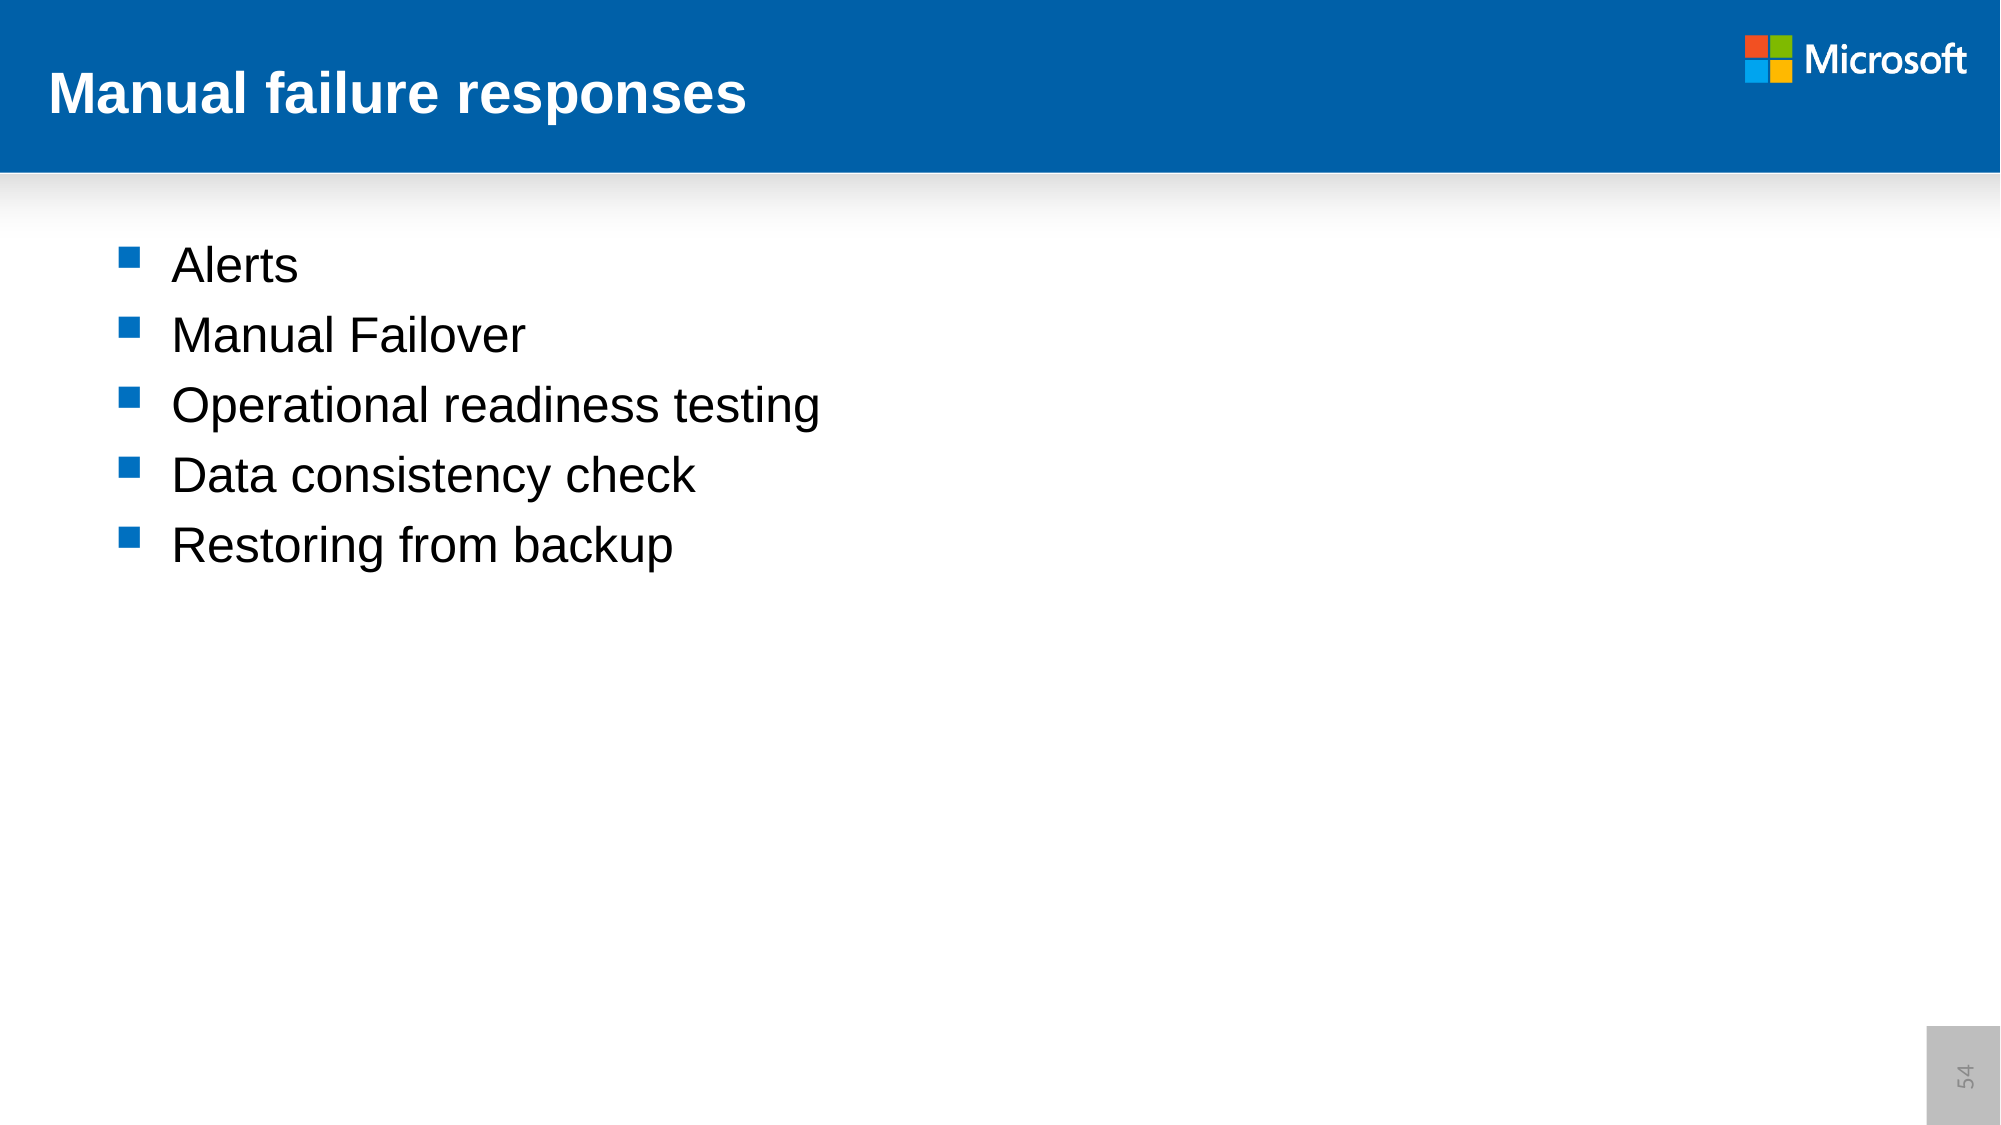

# Manual failure responses
Alerts
Manual Failover
Operational readiness testing
Data consistency check
Restoring from backup